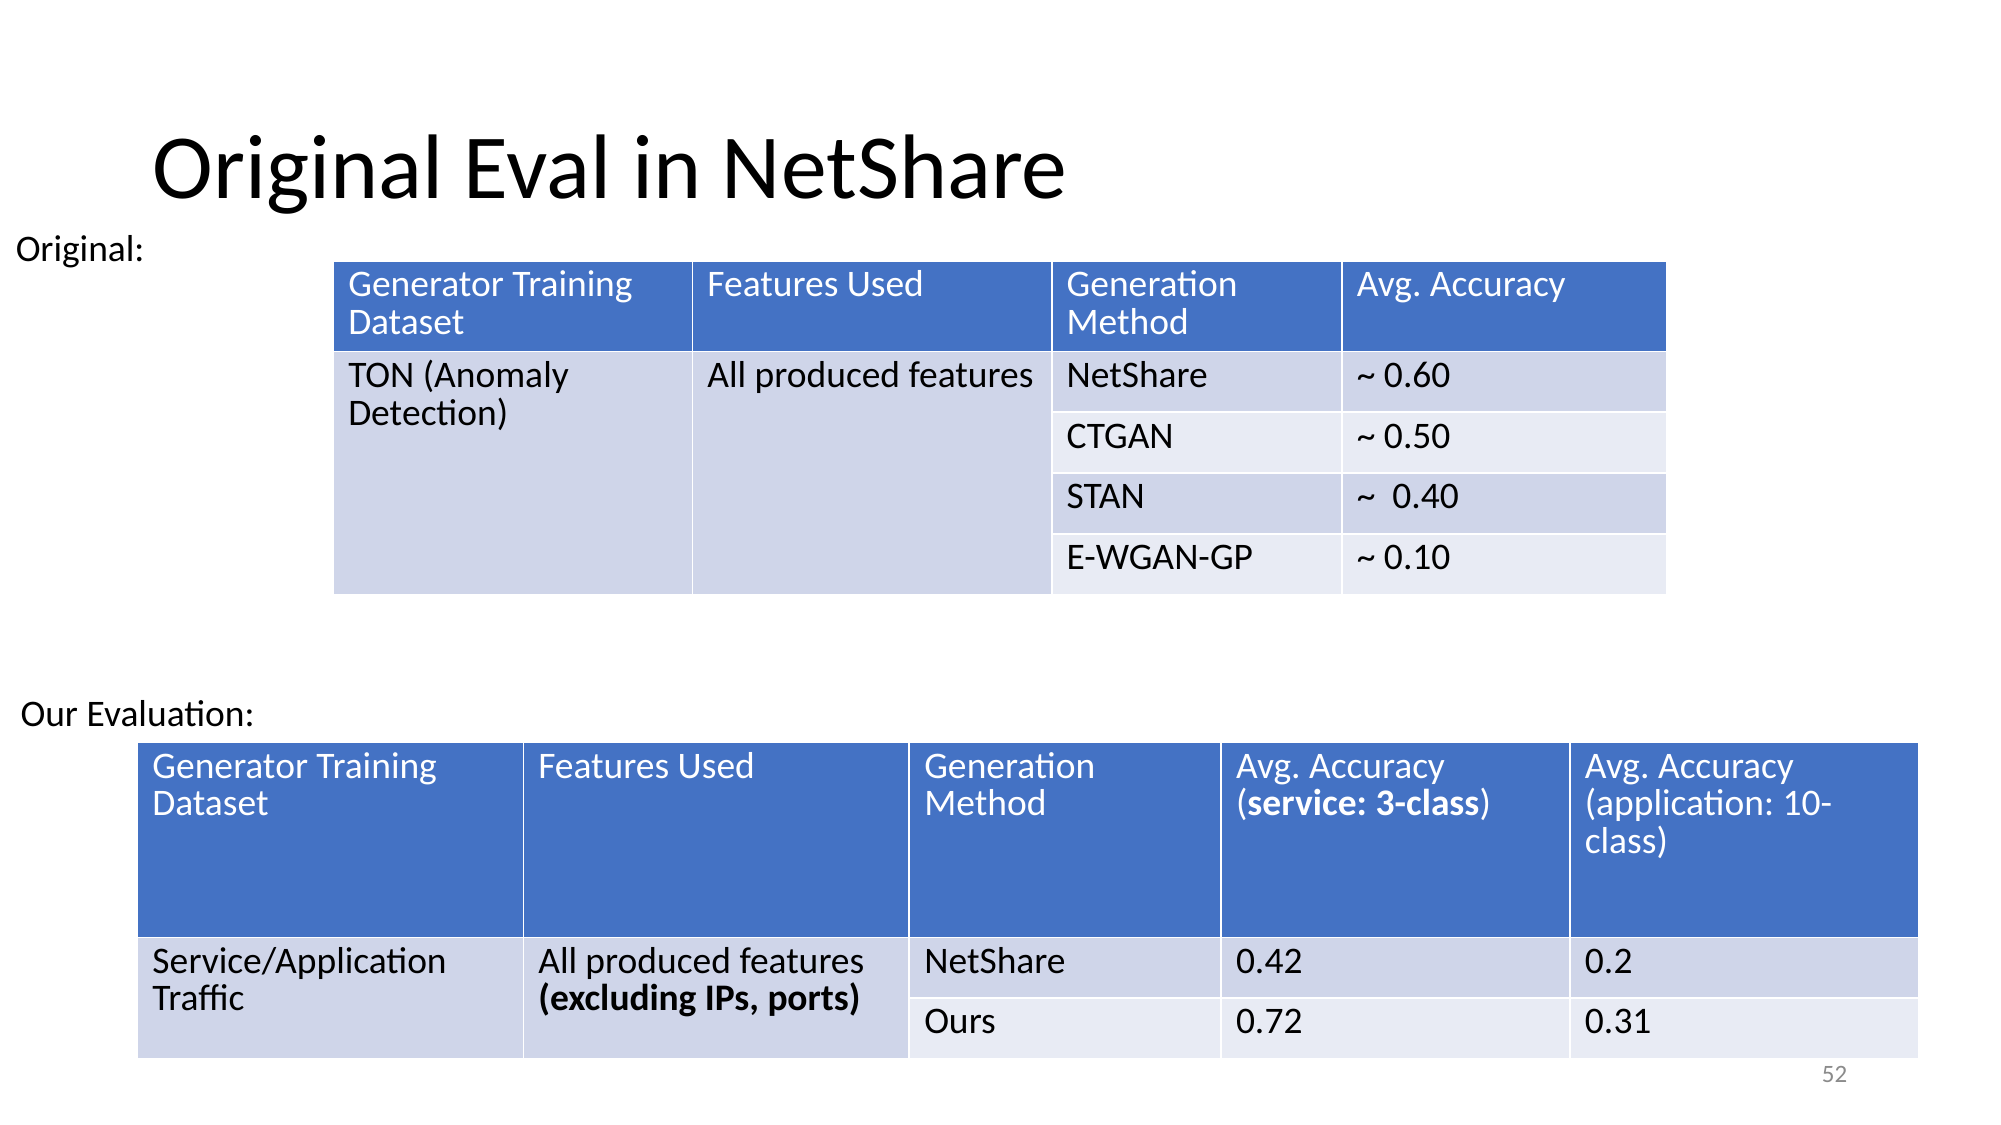

# Original Eval in NetShare
Original:
| Generator Training Dataset | Features Used | Generation Method | Avg. Accuracy |
| --- | --- | --- | --- |
| TON (Anomaly Detection) | All produced features | NetShare | ~ 0.60 |
|  |  | CTGAN | ~ 0.50 |
|  |  | STAN | ~ 0.40 |
|  |  | E-WGAN-GP | ~ 0.10 |
Our Evaluation:
| Generator Training Dataset | Features Used | Generation Method | Avg. Accuracy (service: 3-class) | Avg. Accuracy (application: 10-class) |
| --- | --- | --- | --- | --- |
| Service/Application Traffic | All produced features (excluding IPs, ports) | NetShare | 0.42 | 0.2 |
|  |  | Ours | 0.72 | 0.31 |
52